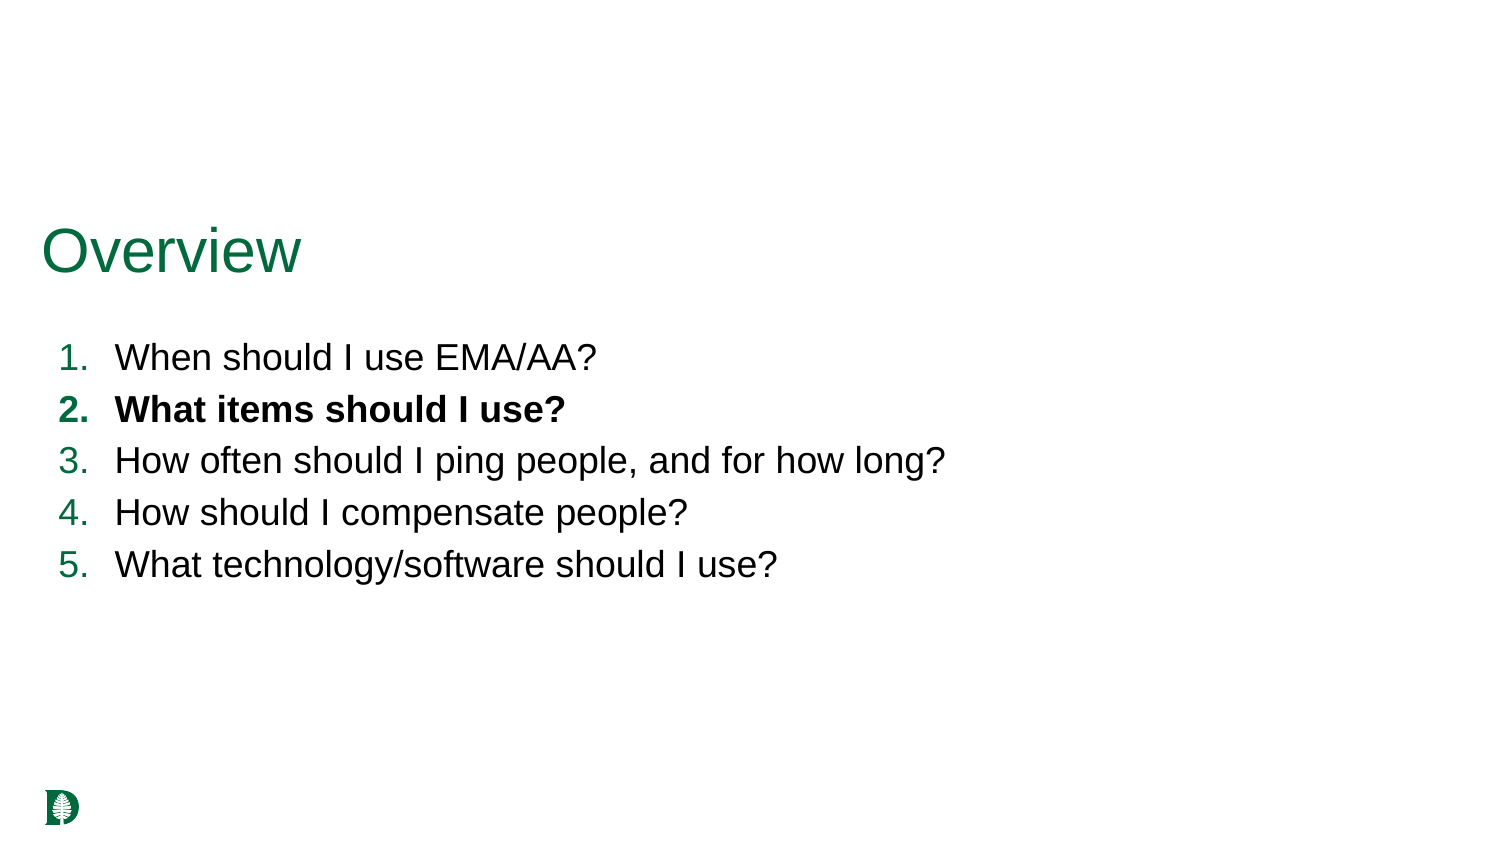

# Overview
When should I use EMA/AA?
What items should I use?
How often should I ping people, and for how long?
How should I compensate people?
What technology/software should I use?